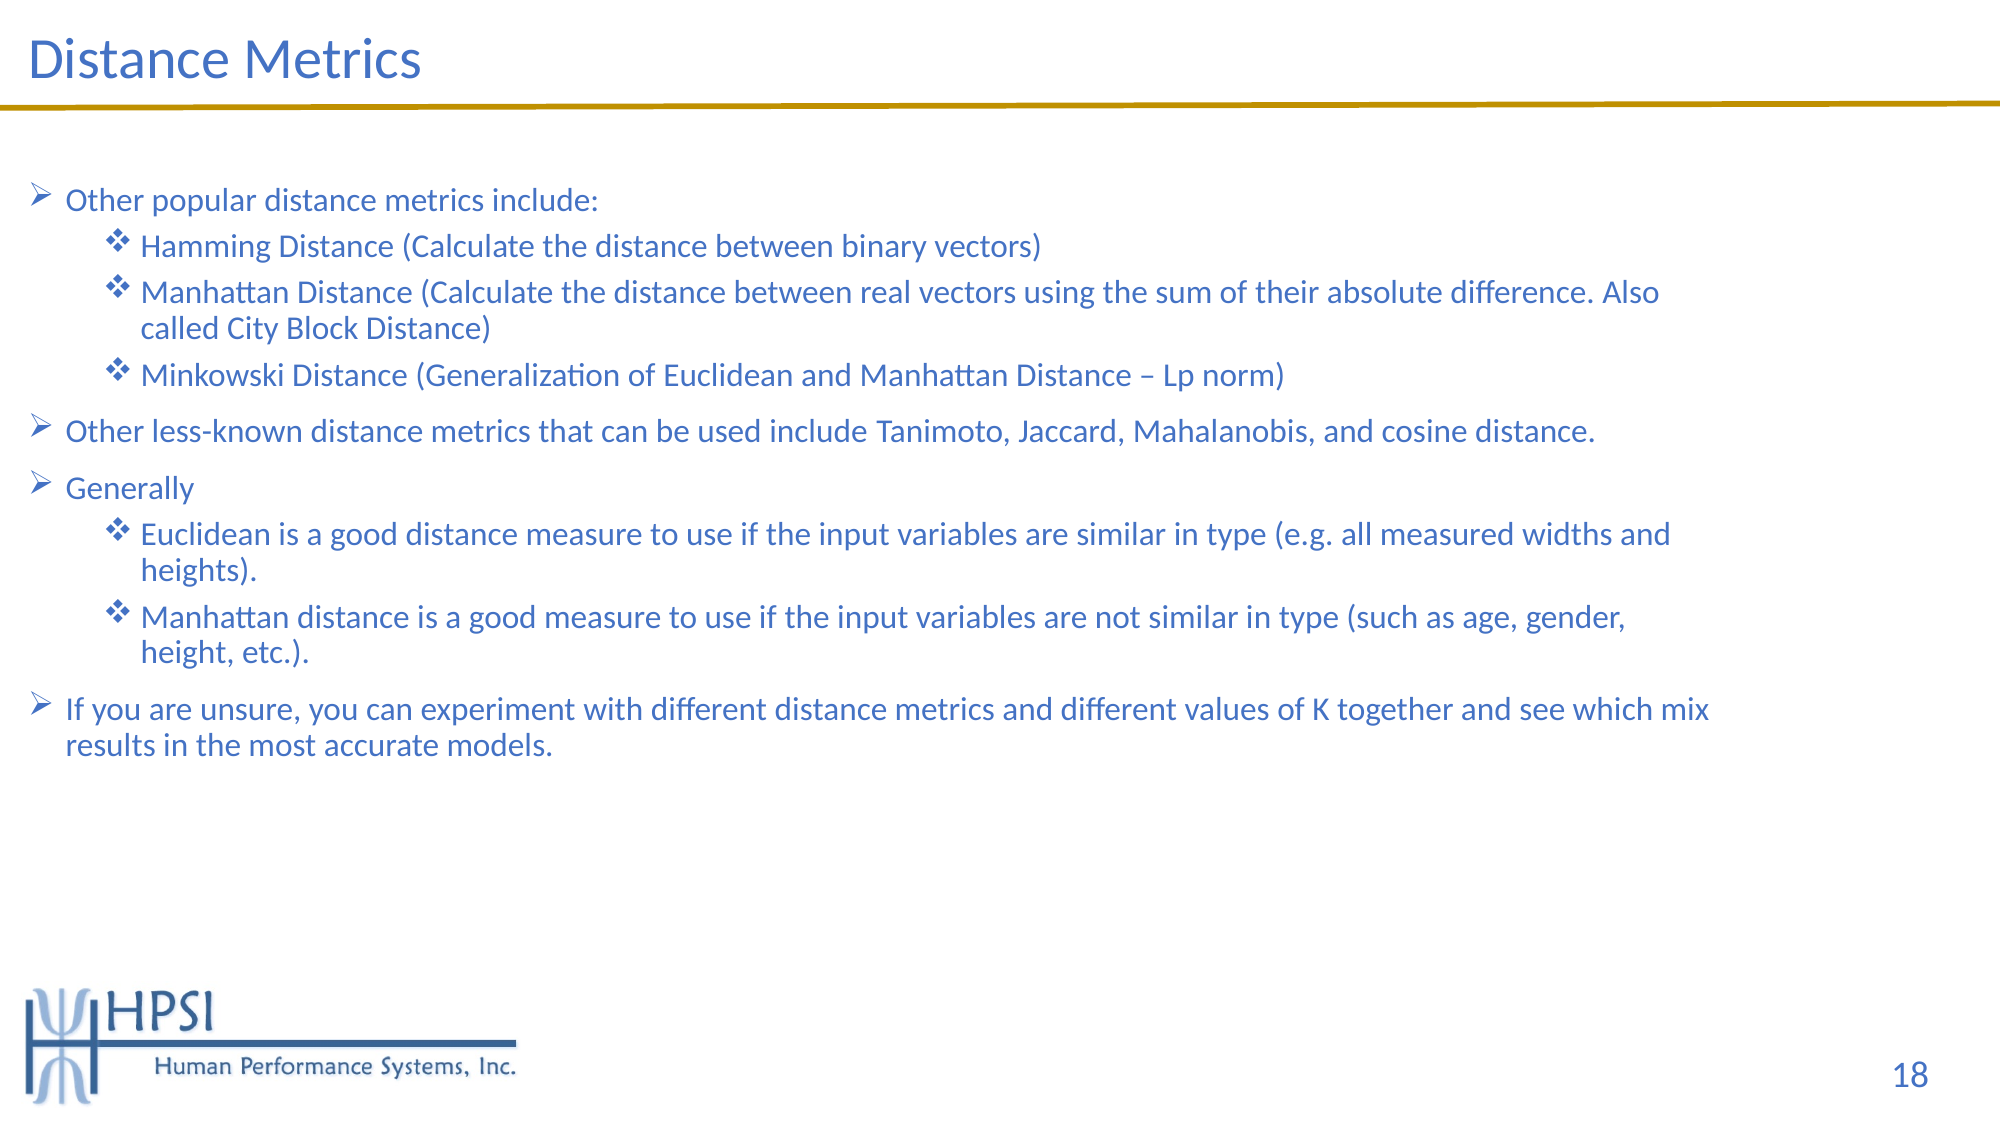

# Distance Metrics
Other popular distance metrics include:
Hamming Distance (Calculate the distance between binary vectors)
Manhattan Distance (Calculate the distance between real vectors using the sum of their absolute difference. Also called City Block Distance)
Minkowski Distance (Generalization of Euclidean and Manhattan Distance – Lp norm)
Other less-known distance metrics that can be used include Tanimoto, Jaccard, Mahalanobis, and cosine distance.
Generally
Euclidean is a good distance measure to use if the input variables are similar in type (e.g. all measured widths and heights).
Manhattan distance is a good measure to use if the input variables are not similar in type (such as age, gender, height, etc.).
If you are unsure, you can experiment with different distance metrics and different values of K together and see which mix results in the most accurate models.

18